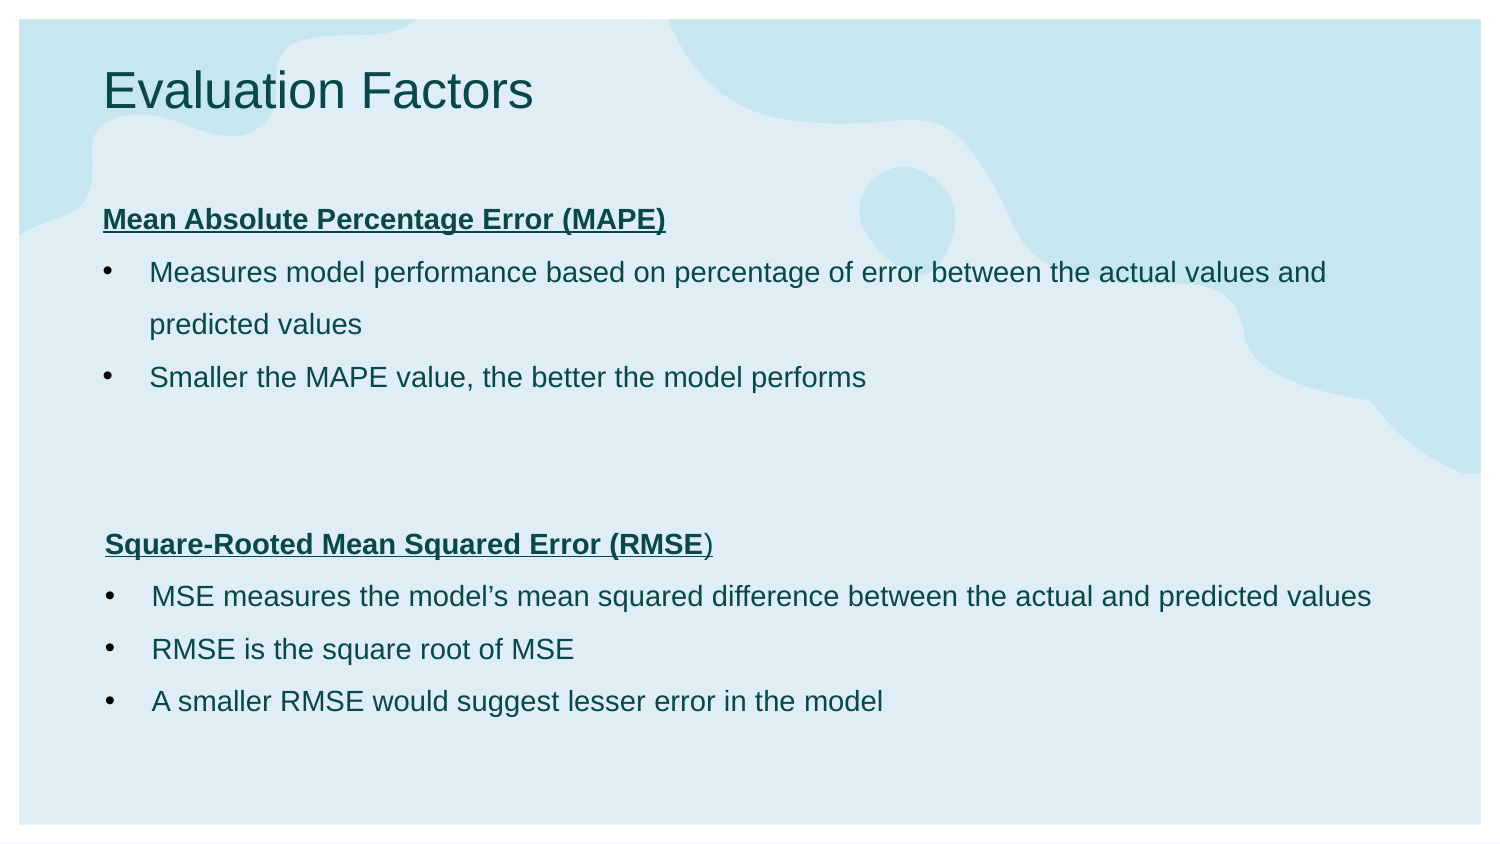

# Evaluation Factors
Mean Absolute Percentage Error (MAPE)
Measures model performance based on percentage of error between the actual values and  predicted values
Smaller the MAPE value, the better the model performs
Square-Rooted Mean Squared Error (RMSE)
MSE measures the model’s mean squared difference between the actual and predicted values
RMSE is the square root of MSE
A smaller RMSE would suggest lesser error in the model